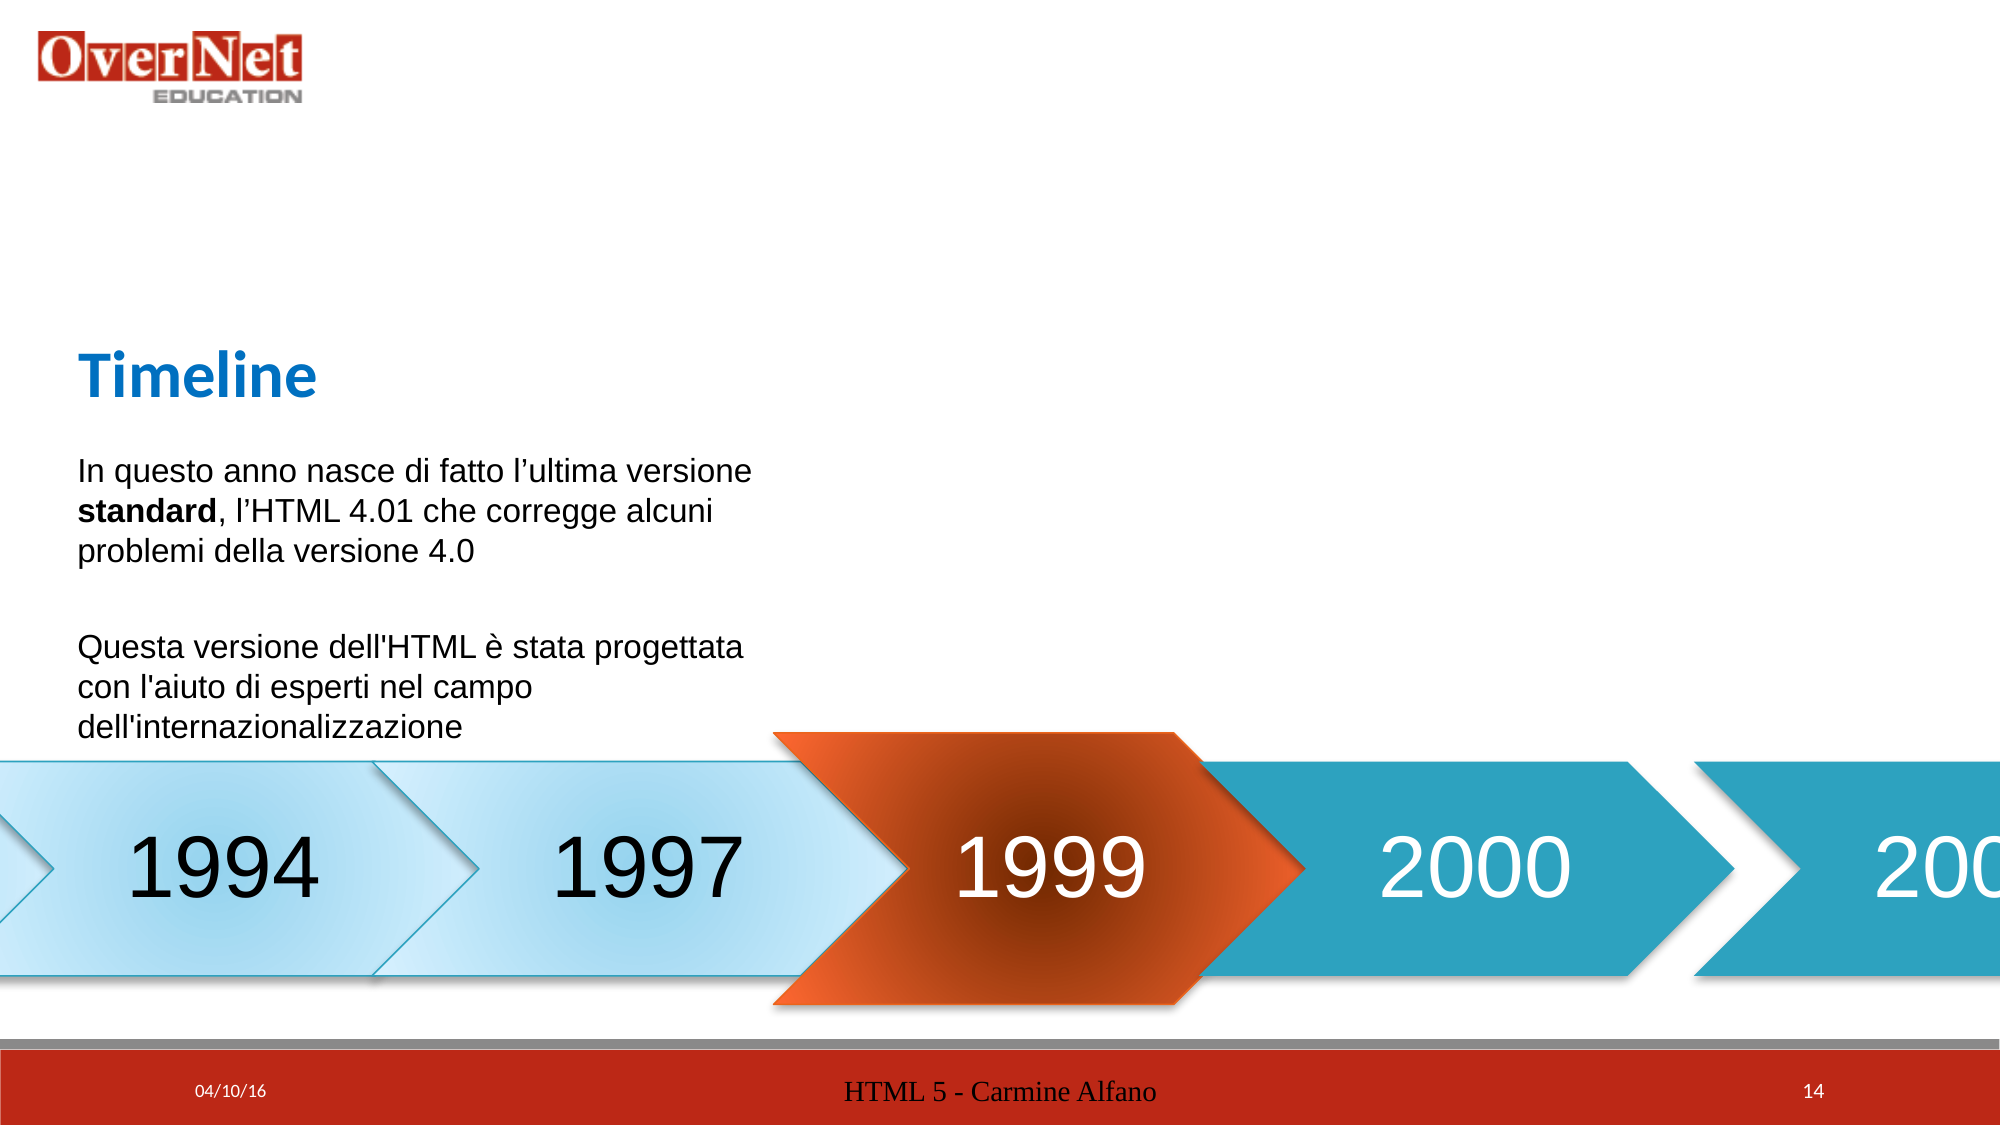

Timeline
1989
1990
1994
1997
1999
2000
2004
2006

In questo anno nasce di fatto l’ultima versione standard, l’HTML 4.01 che corregge alcuni problemi della versione 4.0

Questa versione dell'HTML è stata progettata con l'aiuto di esperti nel campo dell'internazionalizzazione
04/10/16
HTML 5 - Carmine Alfano
14